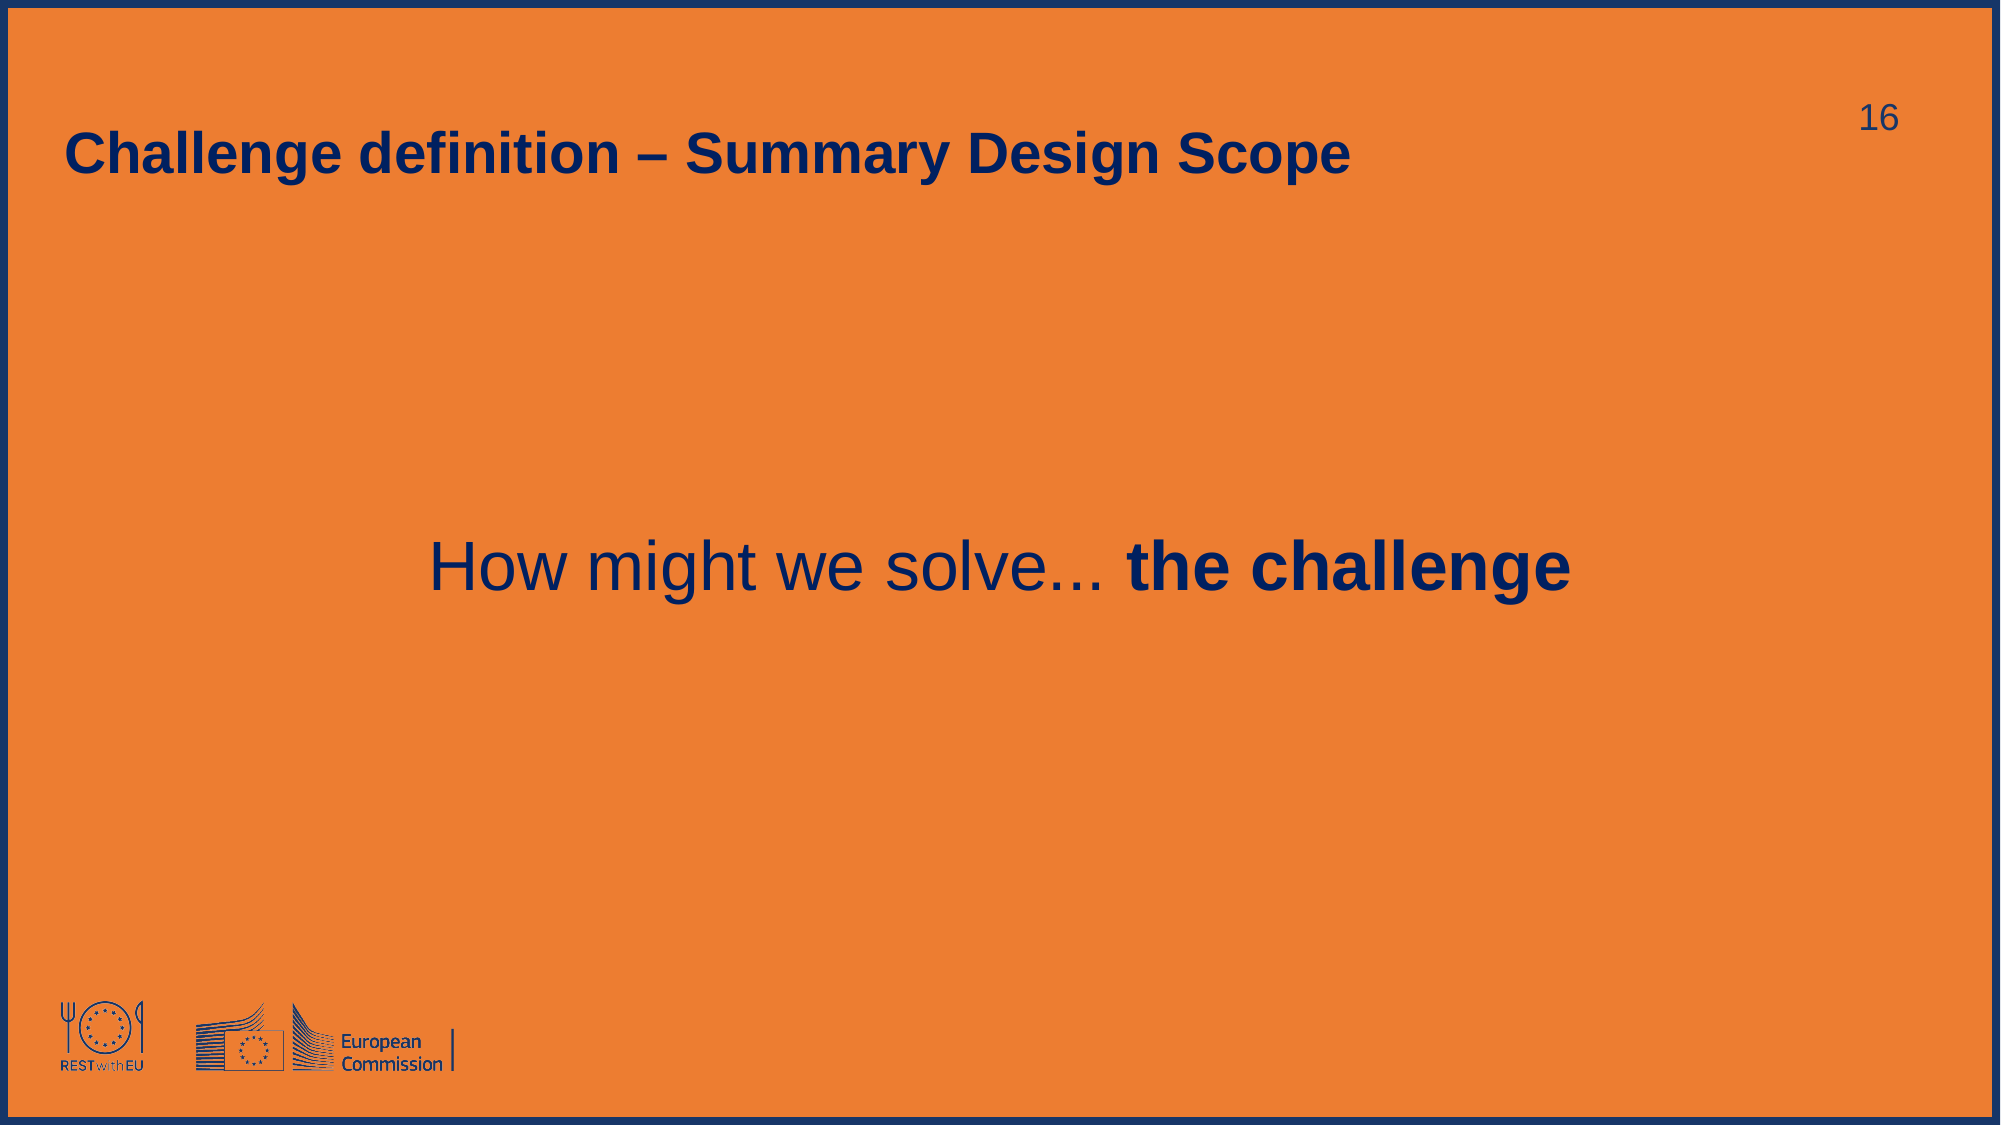

Challenge definition – Summary Design Scope
How might we solve... the challenge